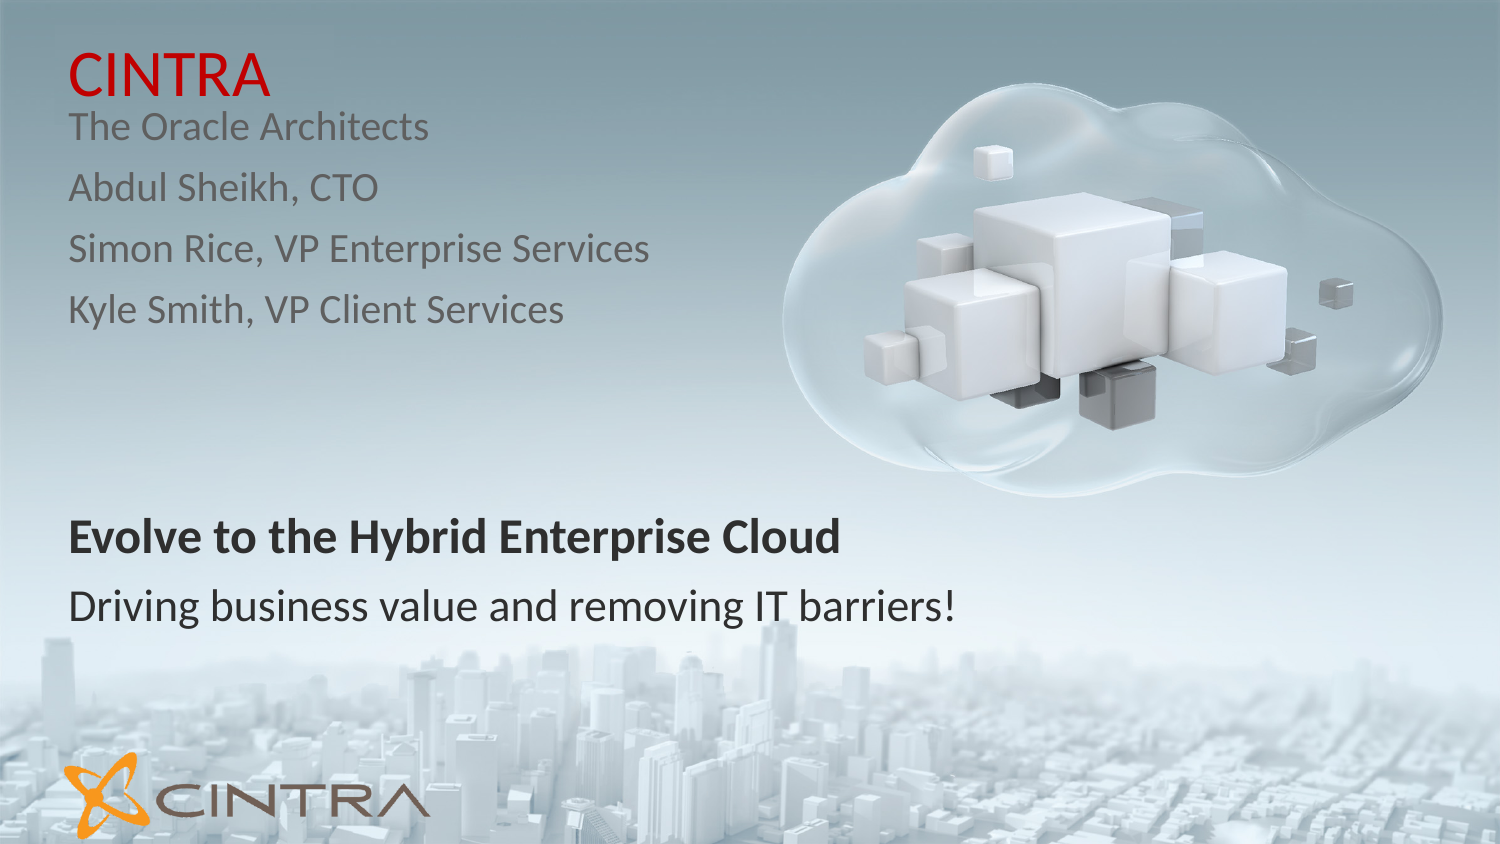

CINTRA                                    The Oracle Architects
Abdul Sheikh, CTO
Simon Rice, VP Enterprise Services
Kyle Smith, VP Client Services

Evolve to the Hybrid Enterprise Cloud
Driving business value and removing IT barriers!

1